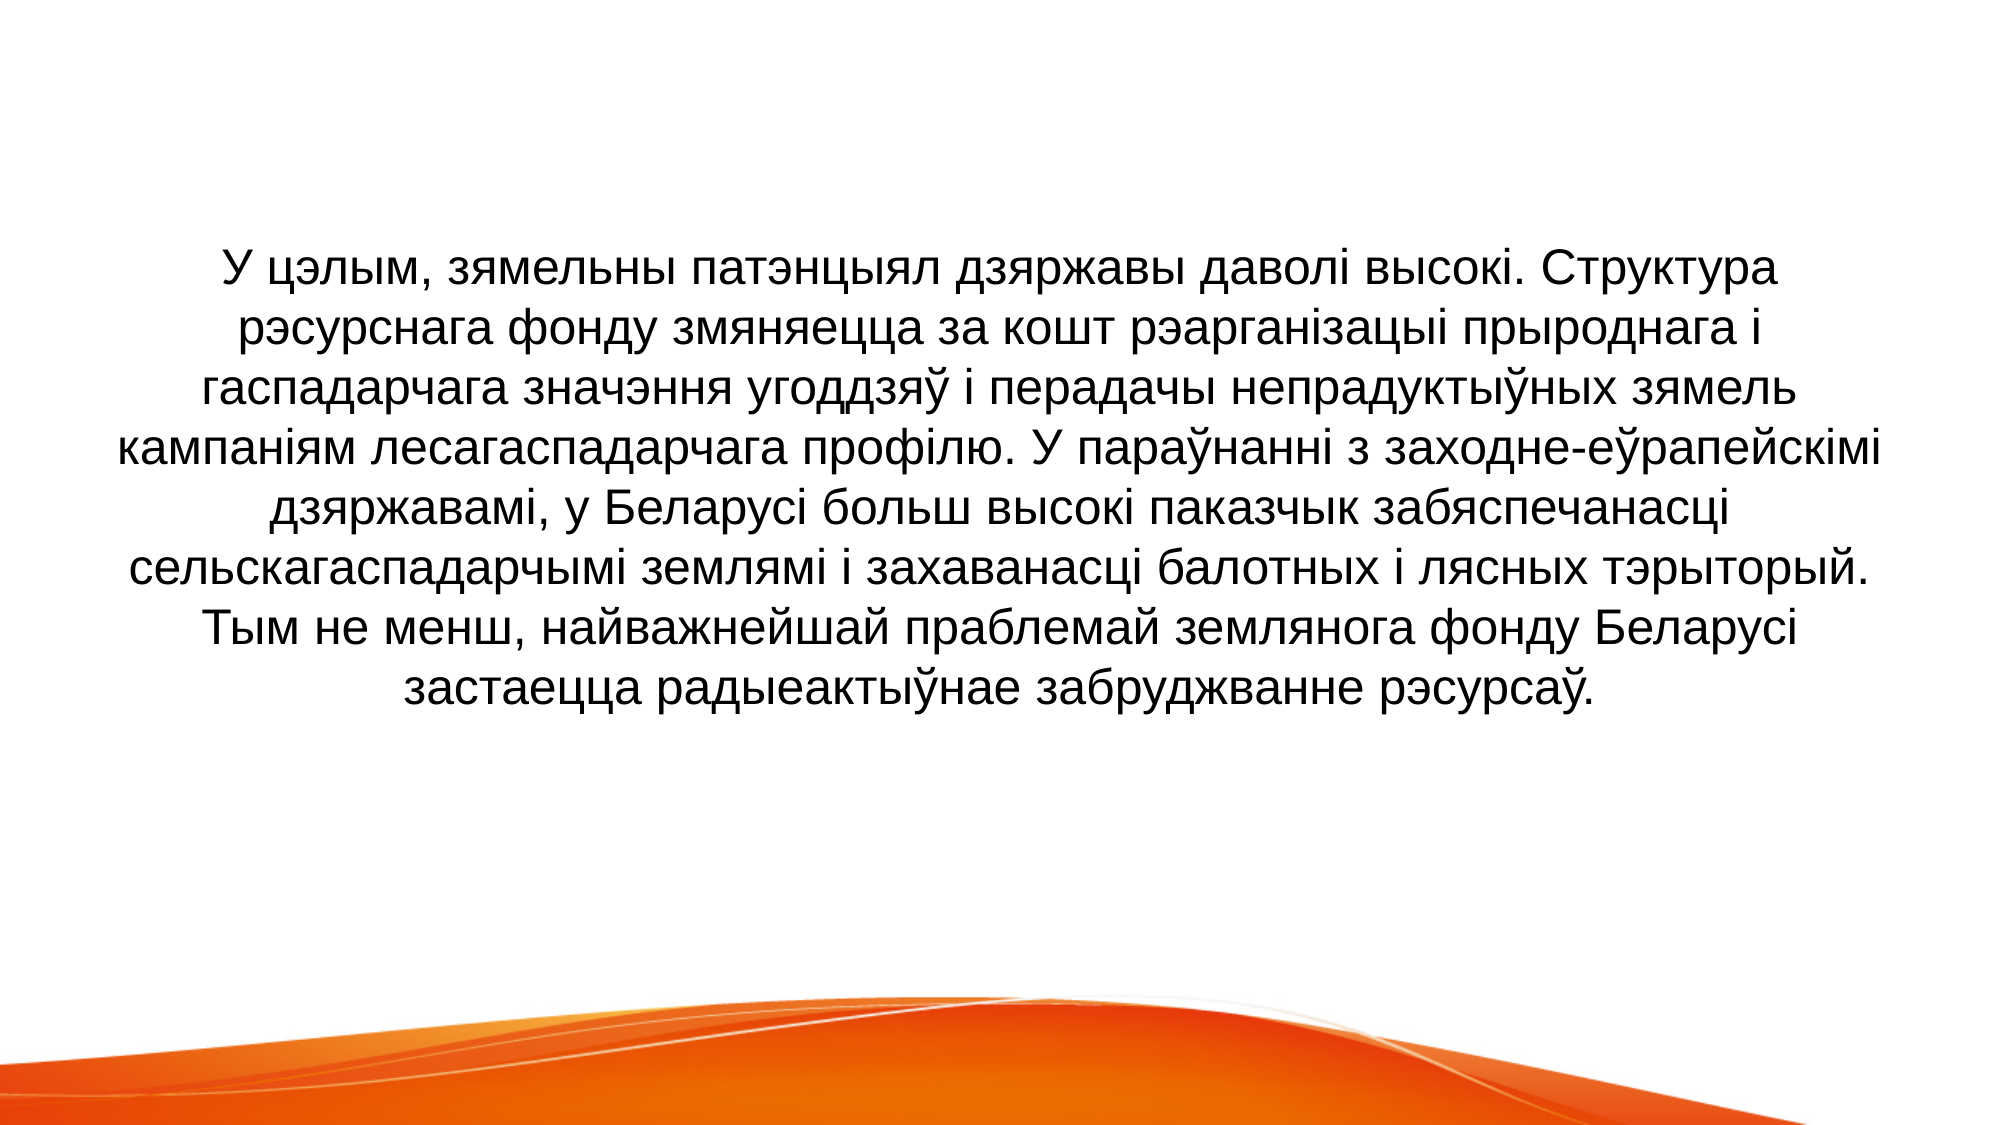

У цэлым, зямельны патэнцыял дзяржавы даволі высокі. Структура рэсурснага фонду змяняецца за кошт рэарганізацыі прыроднага і гаспадарчага значэння угоддзяў і перадачы непрадуктыўных зямель кампаніям лесагаспадарчага профілю. У параўнанні з заходне-еўрапейскімі дзяржавамі, у Беларусі больш высокі паказчык забяспечанасці сельскагаспадарчымі землямі і захаванасці балотных і лясных тэрыторый. Тым не менш, найважнейшай праблемай землянога фонду Беларусі застаецца радыеактыўнае забруджванне рэсурсаў.